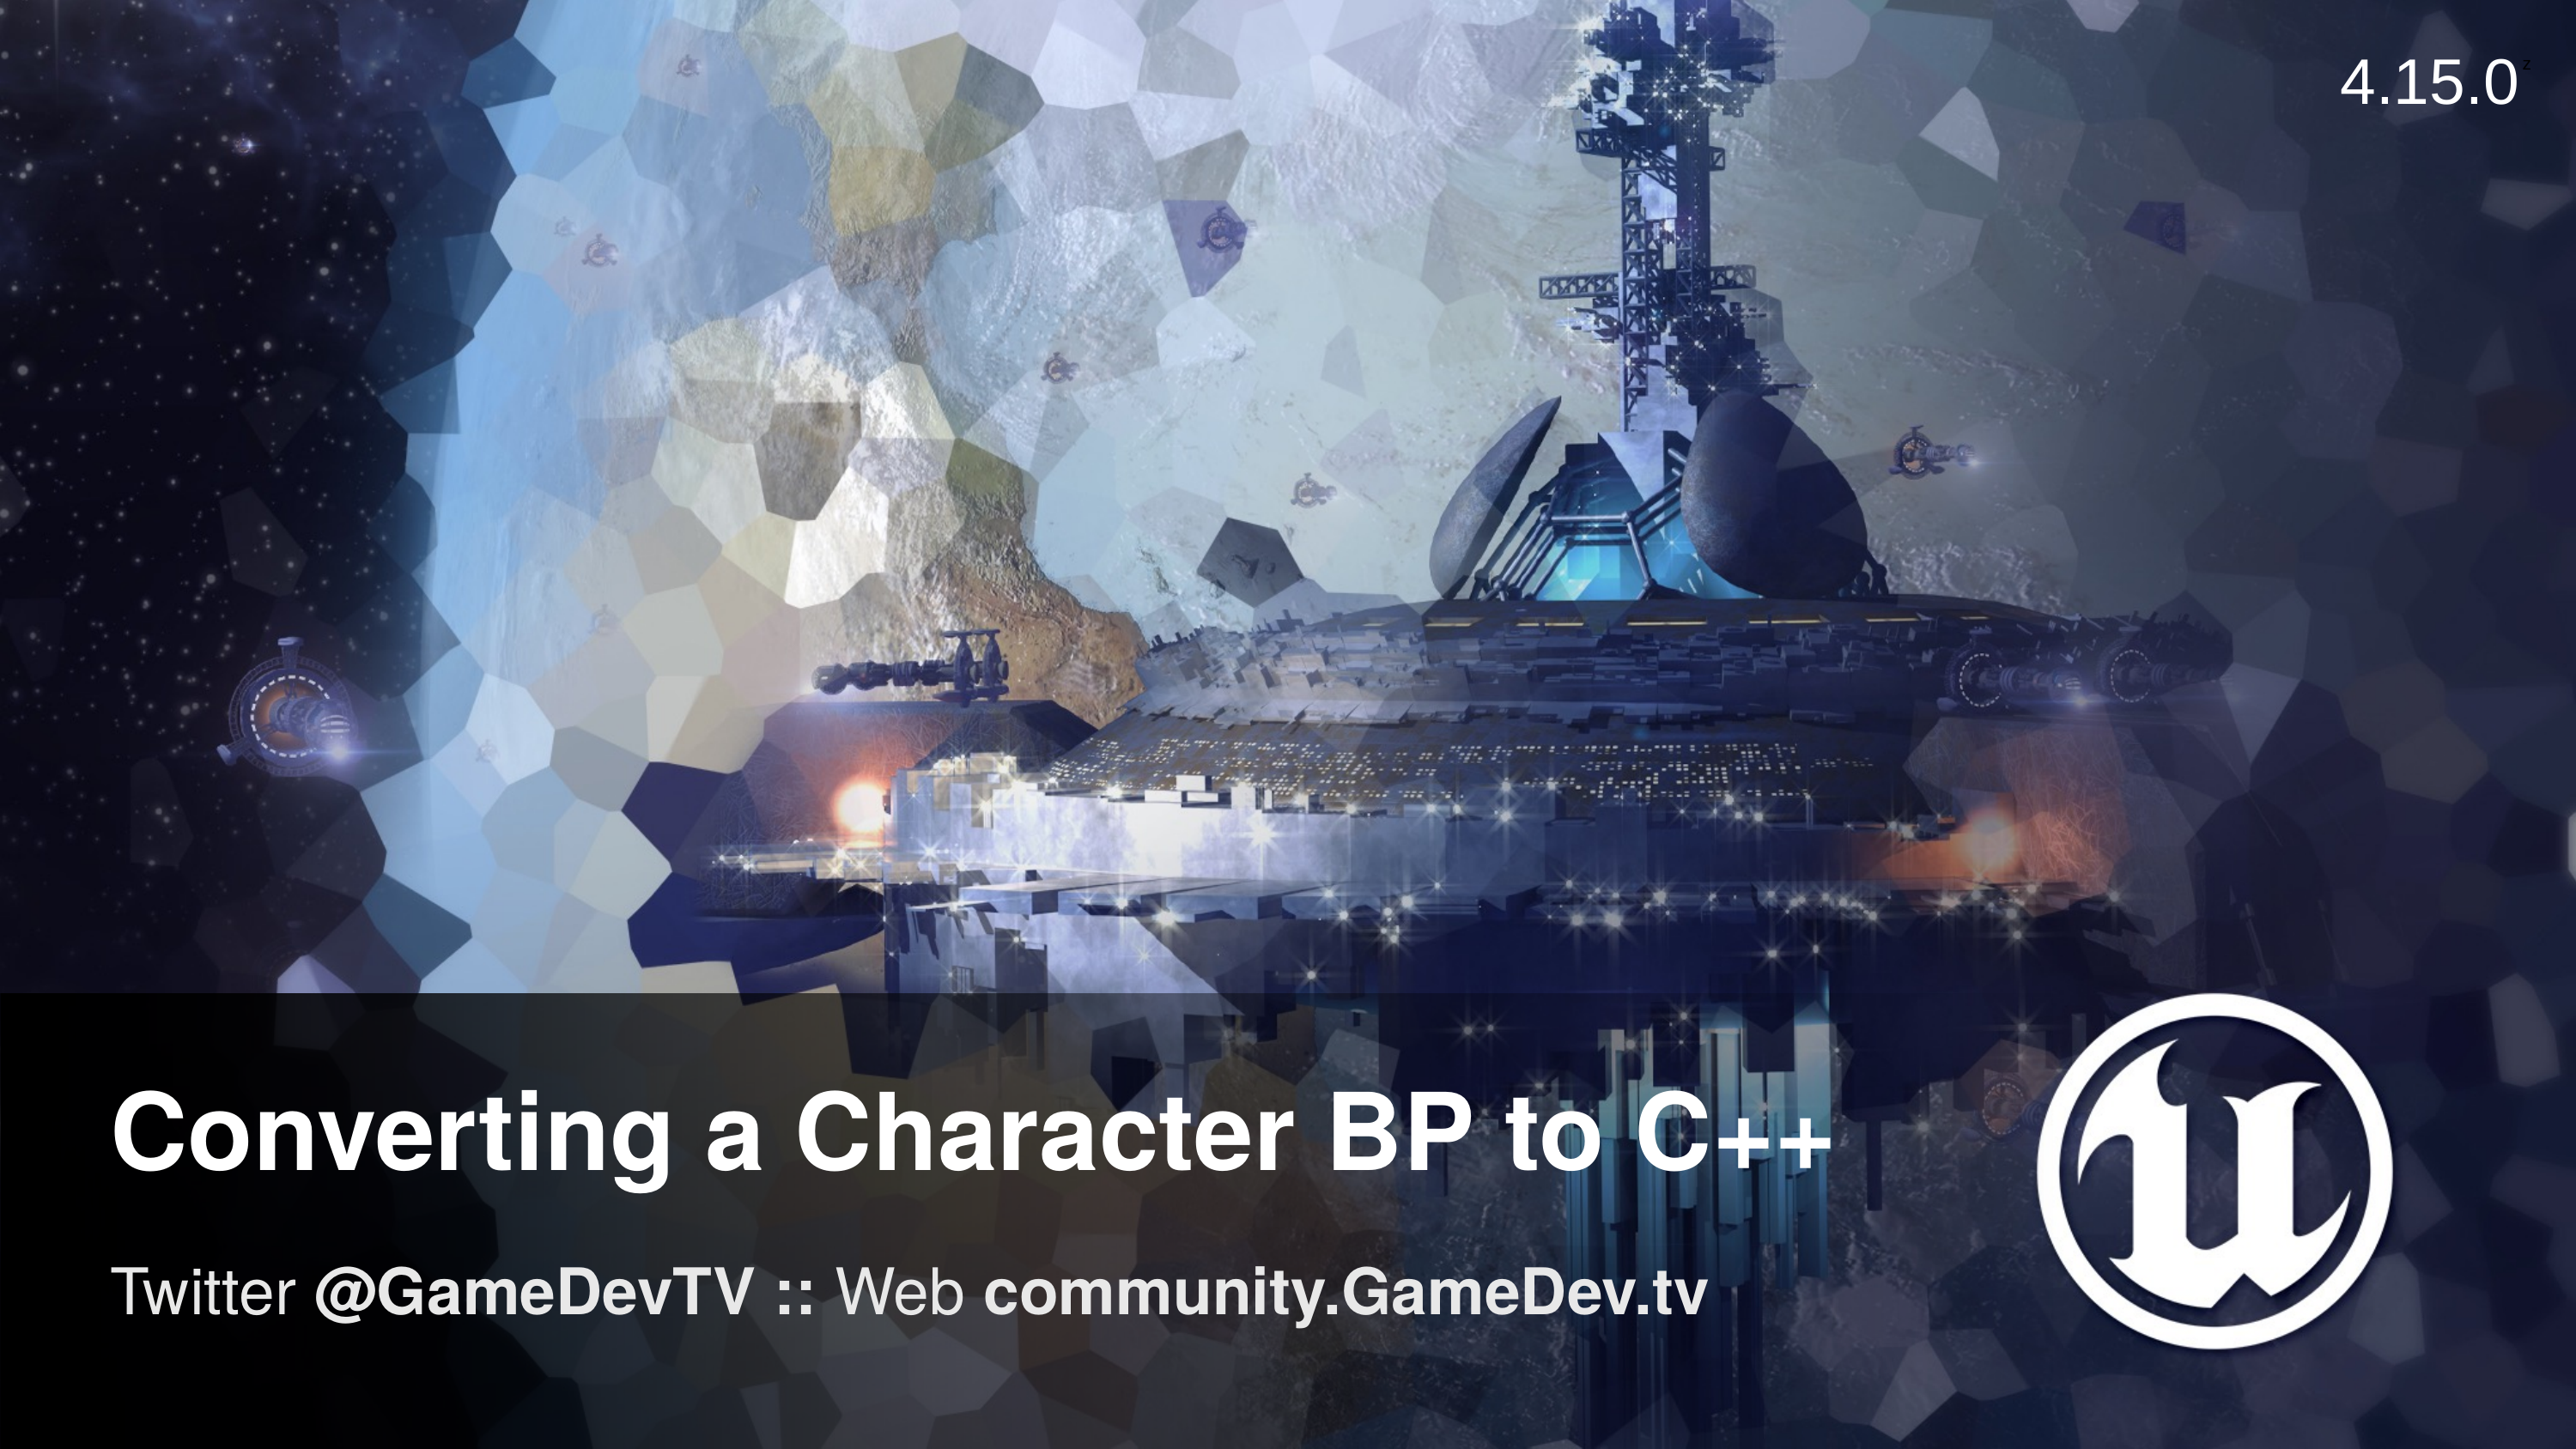

4.15.0
# Converting a Character BP to C++